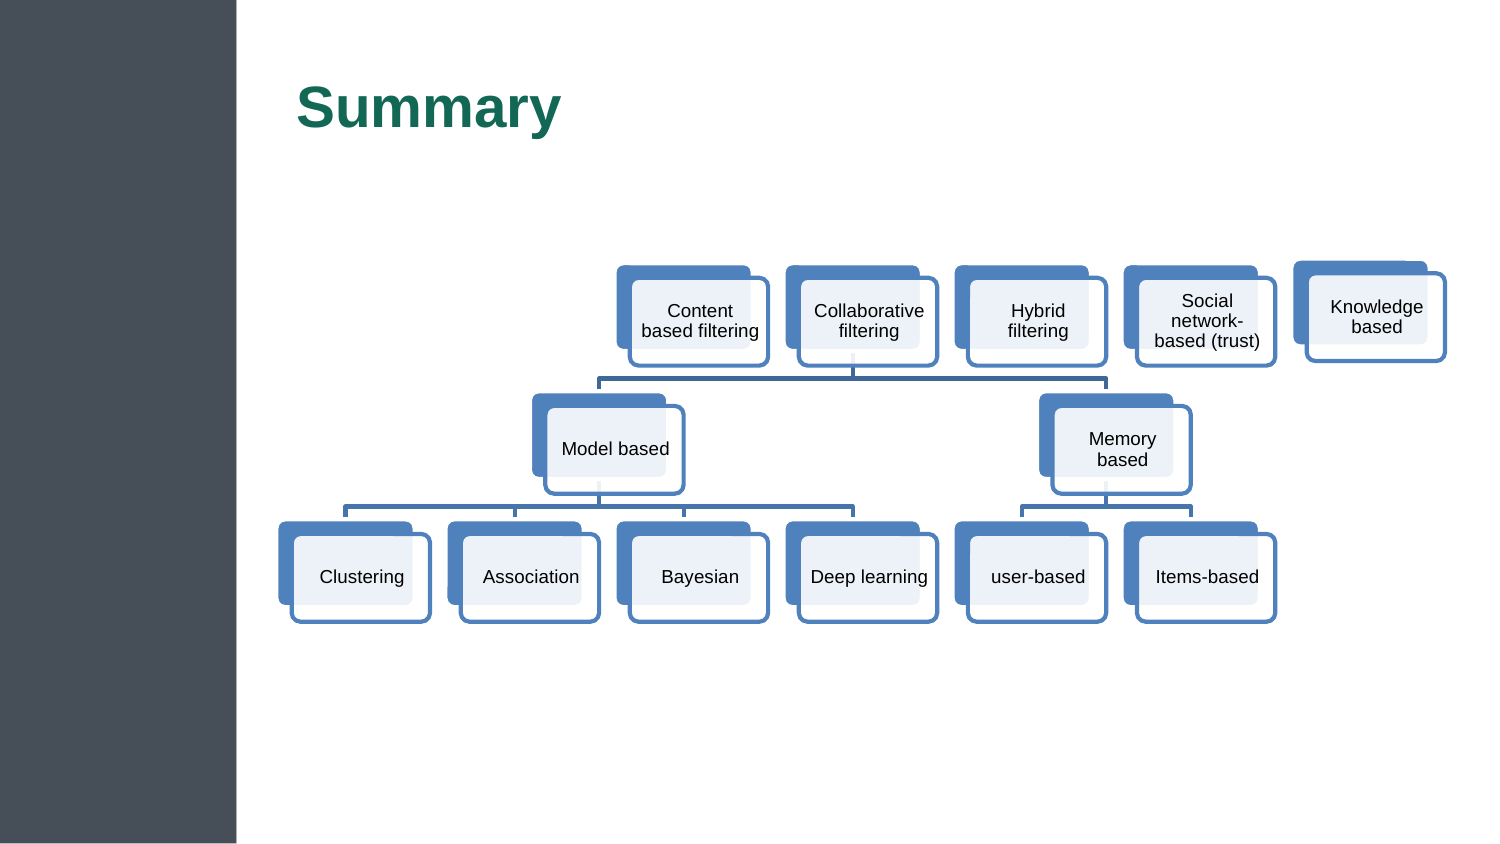

# Summary
Content based filtering
Collaborative filtering
Model based
Clustering
Association
Bayesian
Deep learning
Memory based
user-based
Items-based
Hybrid filtering
Social network-based (trust)
Knowledge based